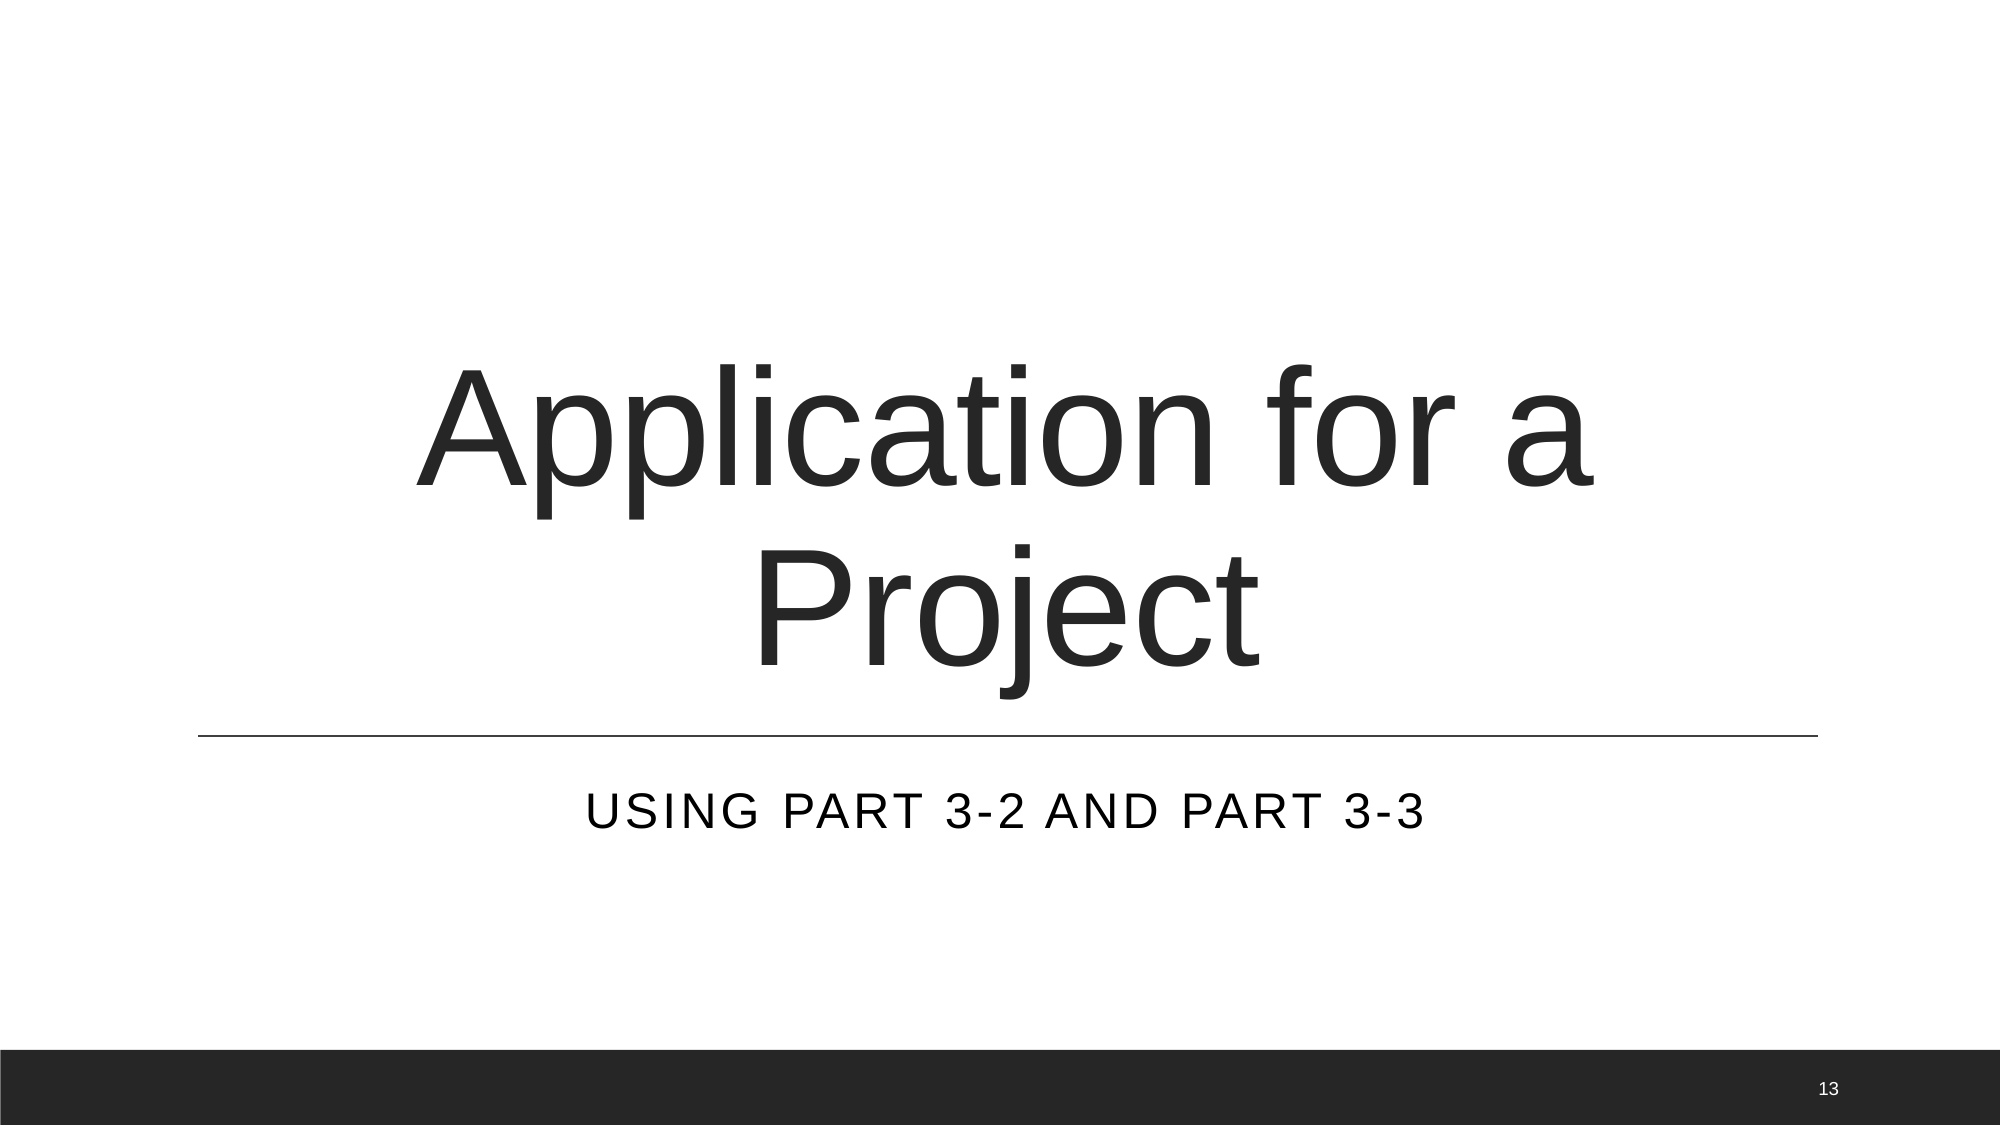

# Application for a Project
Using Part 3-2 and Part 3-3
13